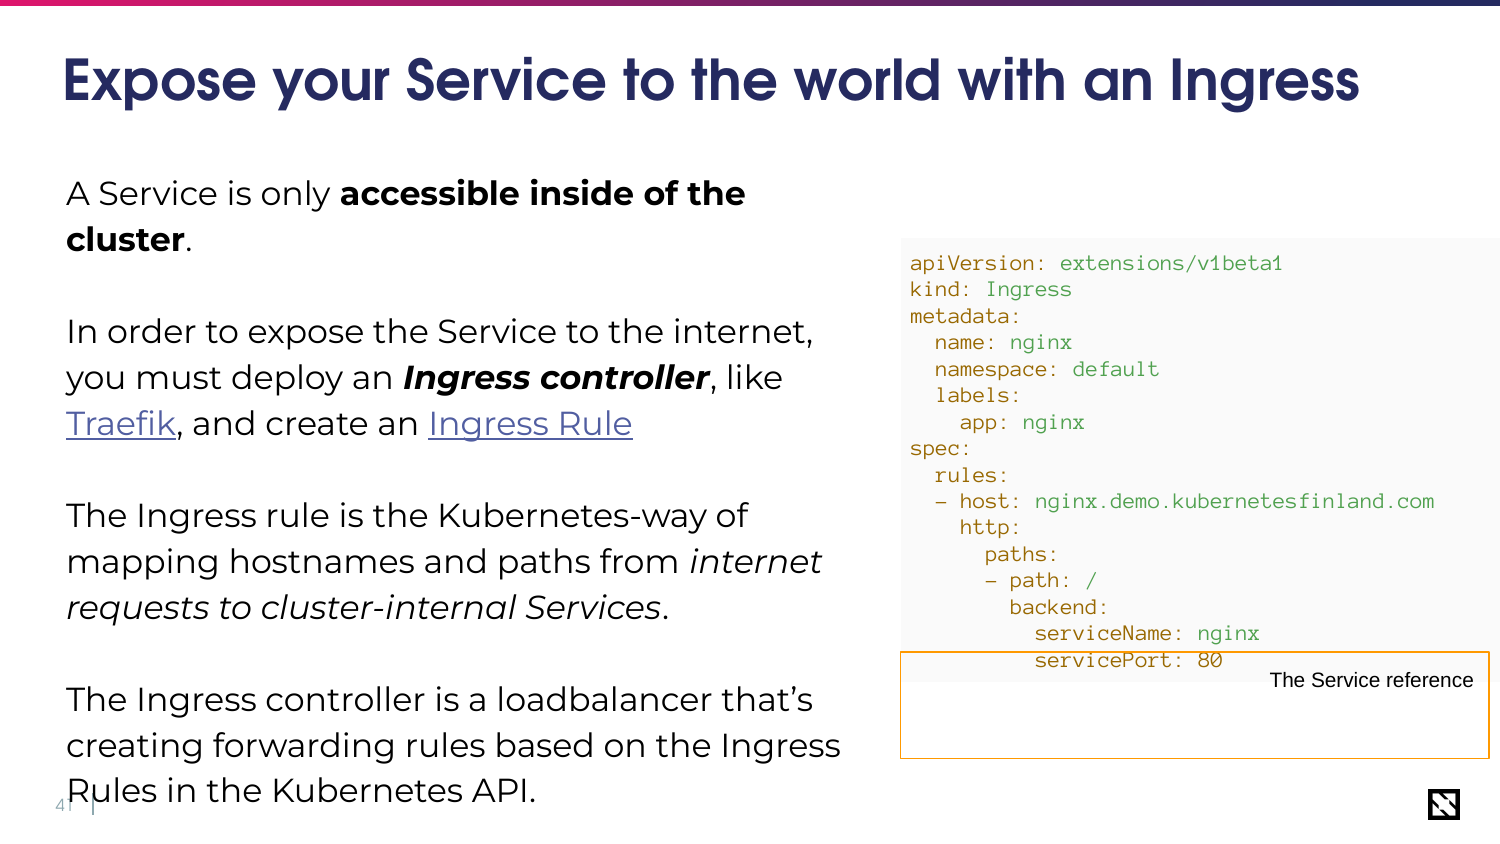

# Expose your Service to the world with an Ingress
A Service is only accessible inside of the cluster.

In order to expose the Service to the internet, you must deploy an Ingress controller, like Traefik, and create an Ingress Rule

The Ingress rule is the Kubernetes-way of mapping hostnames and paths from internet requests to cluster-internal Services.

The Ingress controller is a loadbalancer that’s creating forwarding rules based on the Ingress Rules in the Kubernetes API.
| apiVersion: extensions/v1beta1 kind: Ingress metadata: name: nginx namespace: default labels: app: nginx spec: rules: - host: nginx.demo.kubernetesfinland.com http: paths: - path: / backend: serviceName: nginx servicePort: 80 |
| --- |
The Service reference